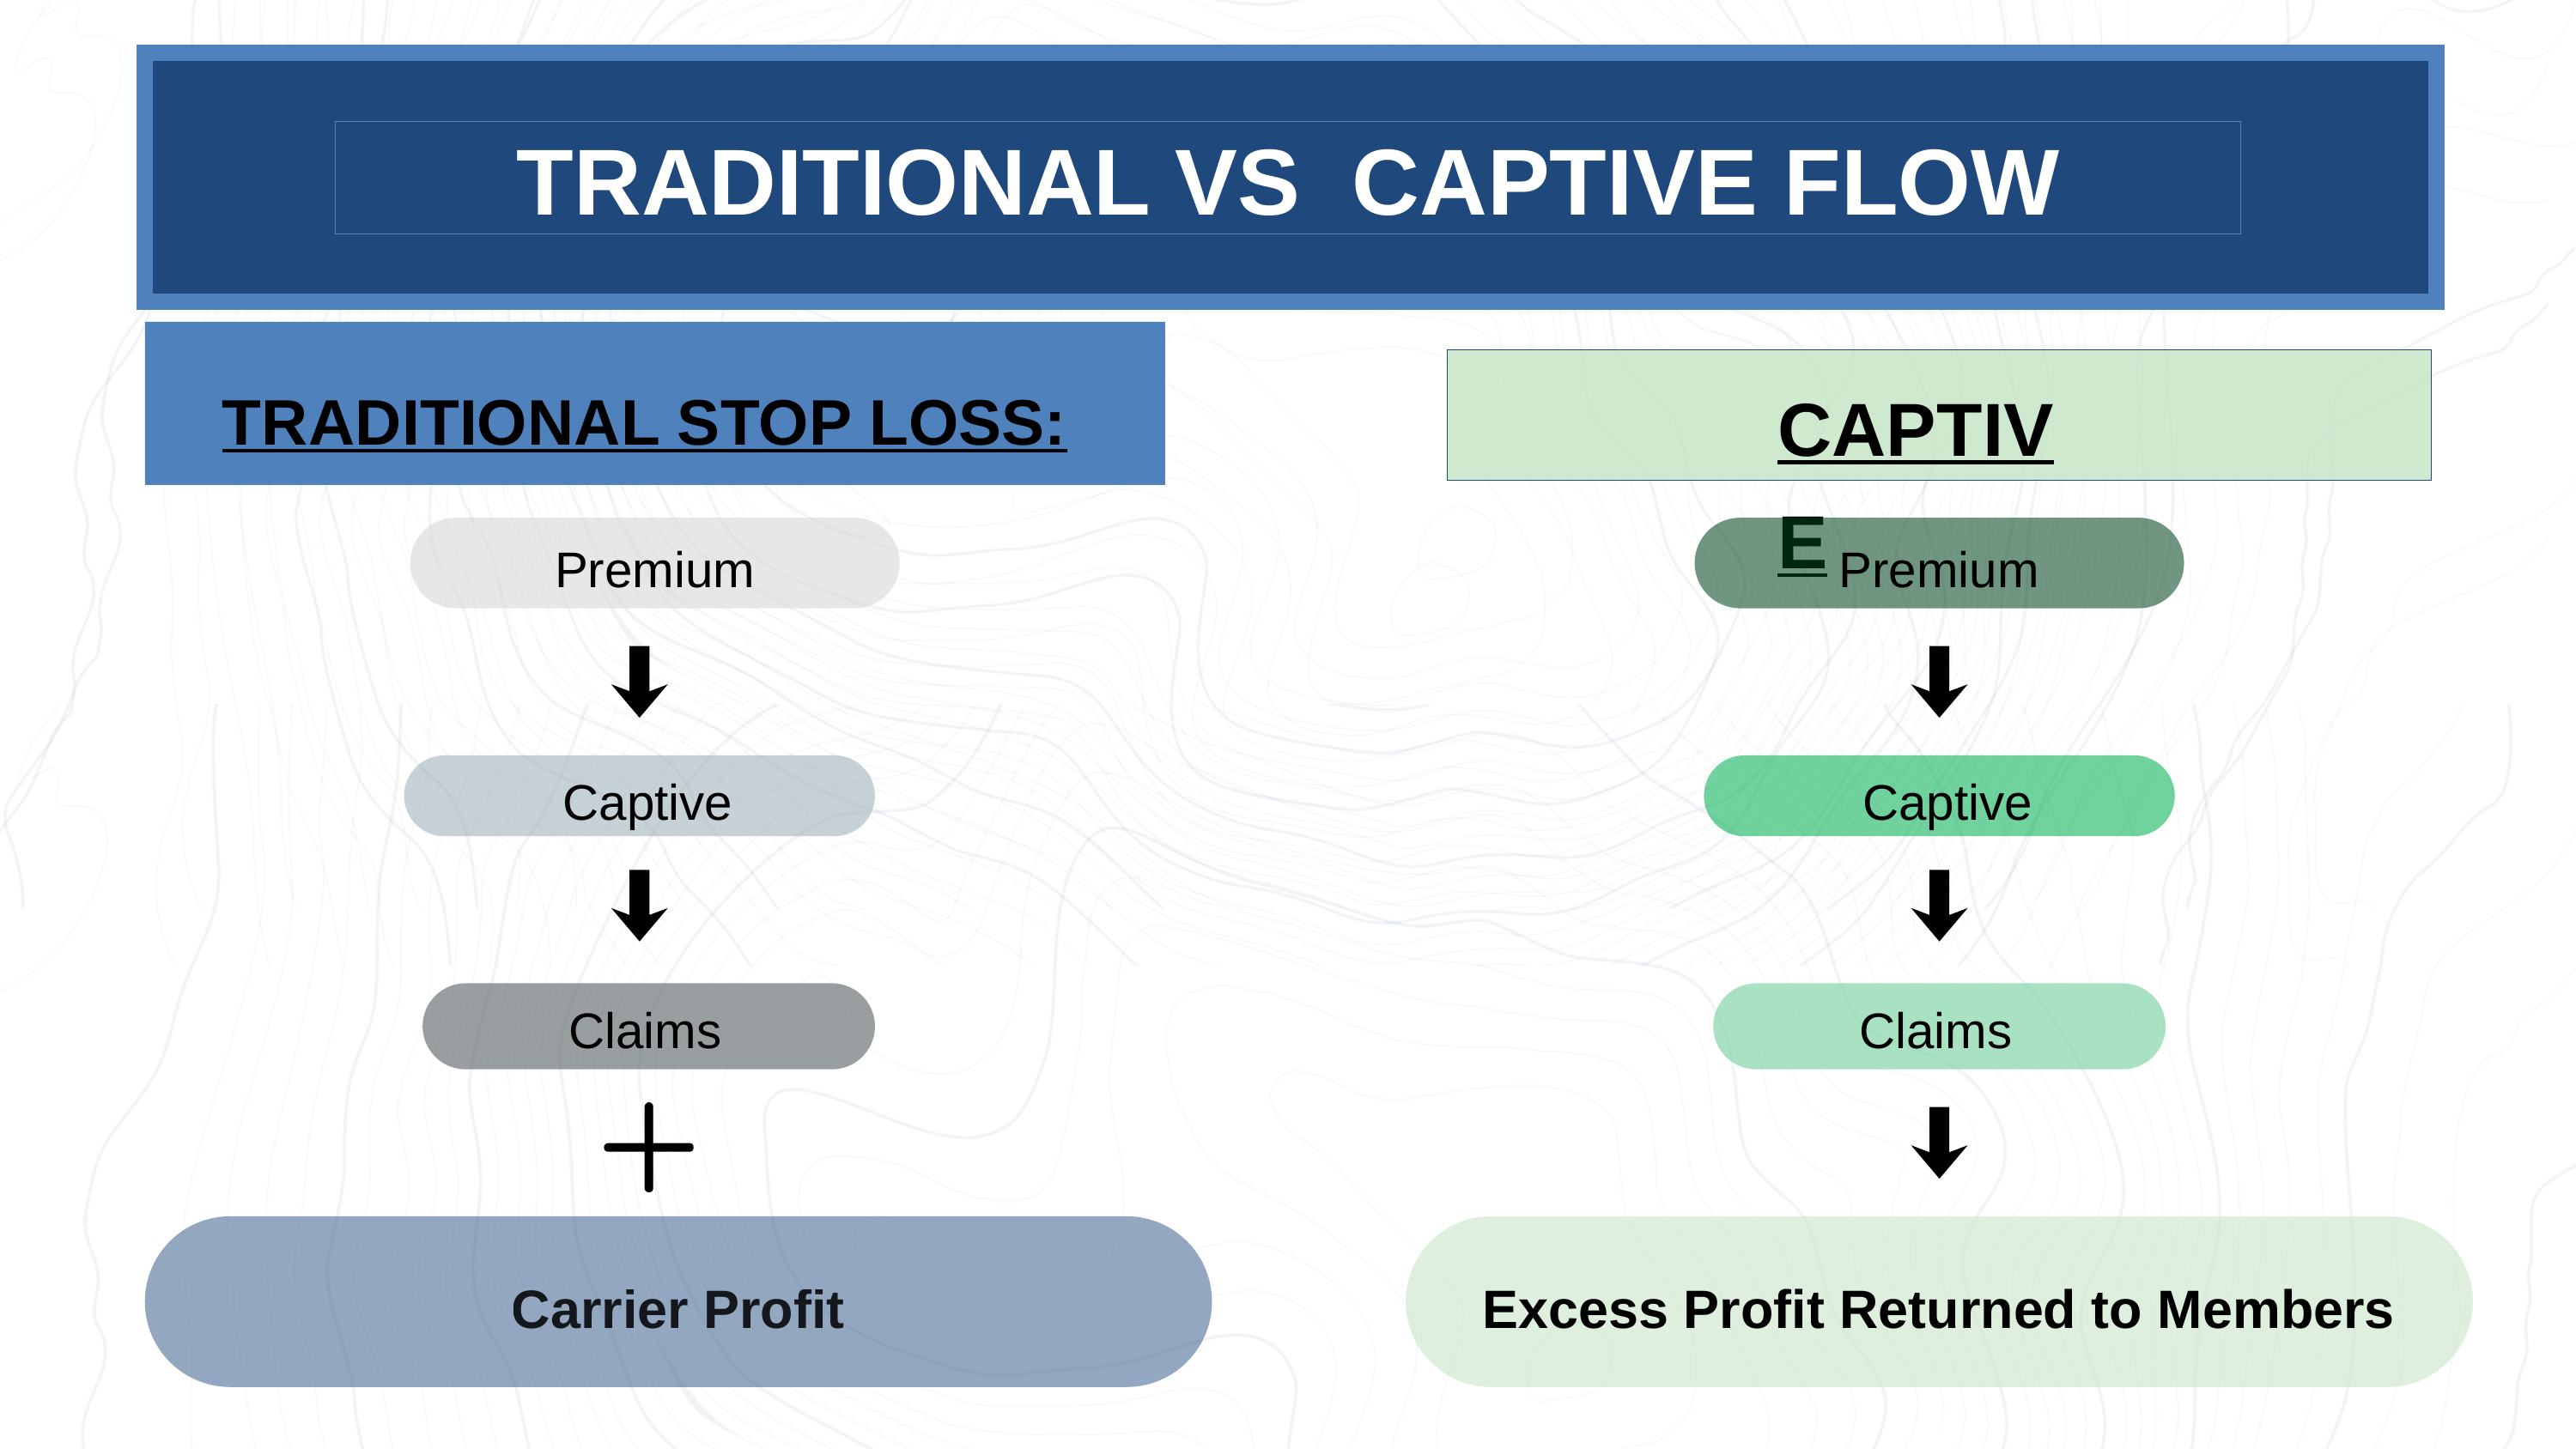

TRADITIONAL VS  CAPTIVE FLOW

CAPTIVE
TRADITIONAL STOP LOSS:

Premium

Premium

Captive

Captive

Claims

Claims

Carrier Profit

Excess Profit Returned to Members